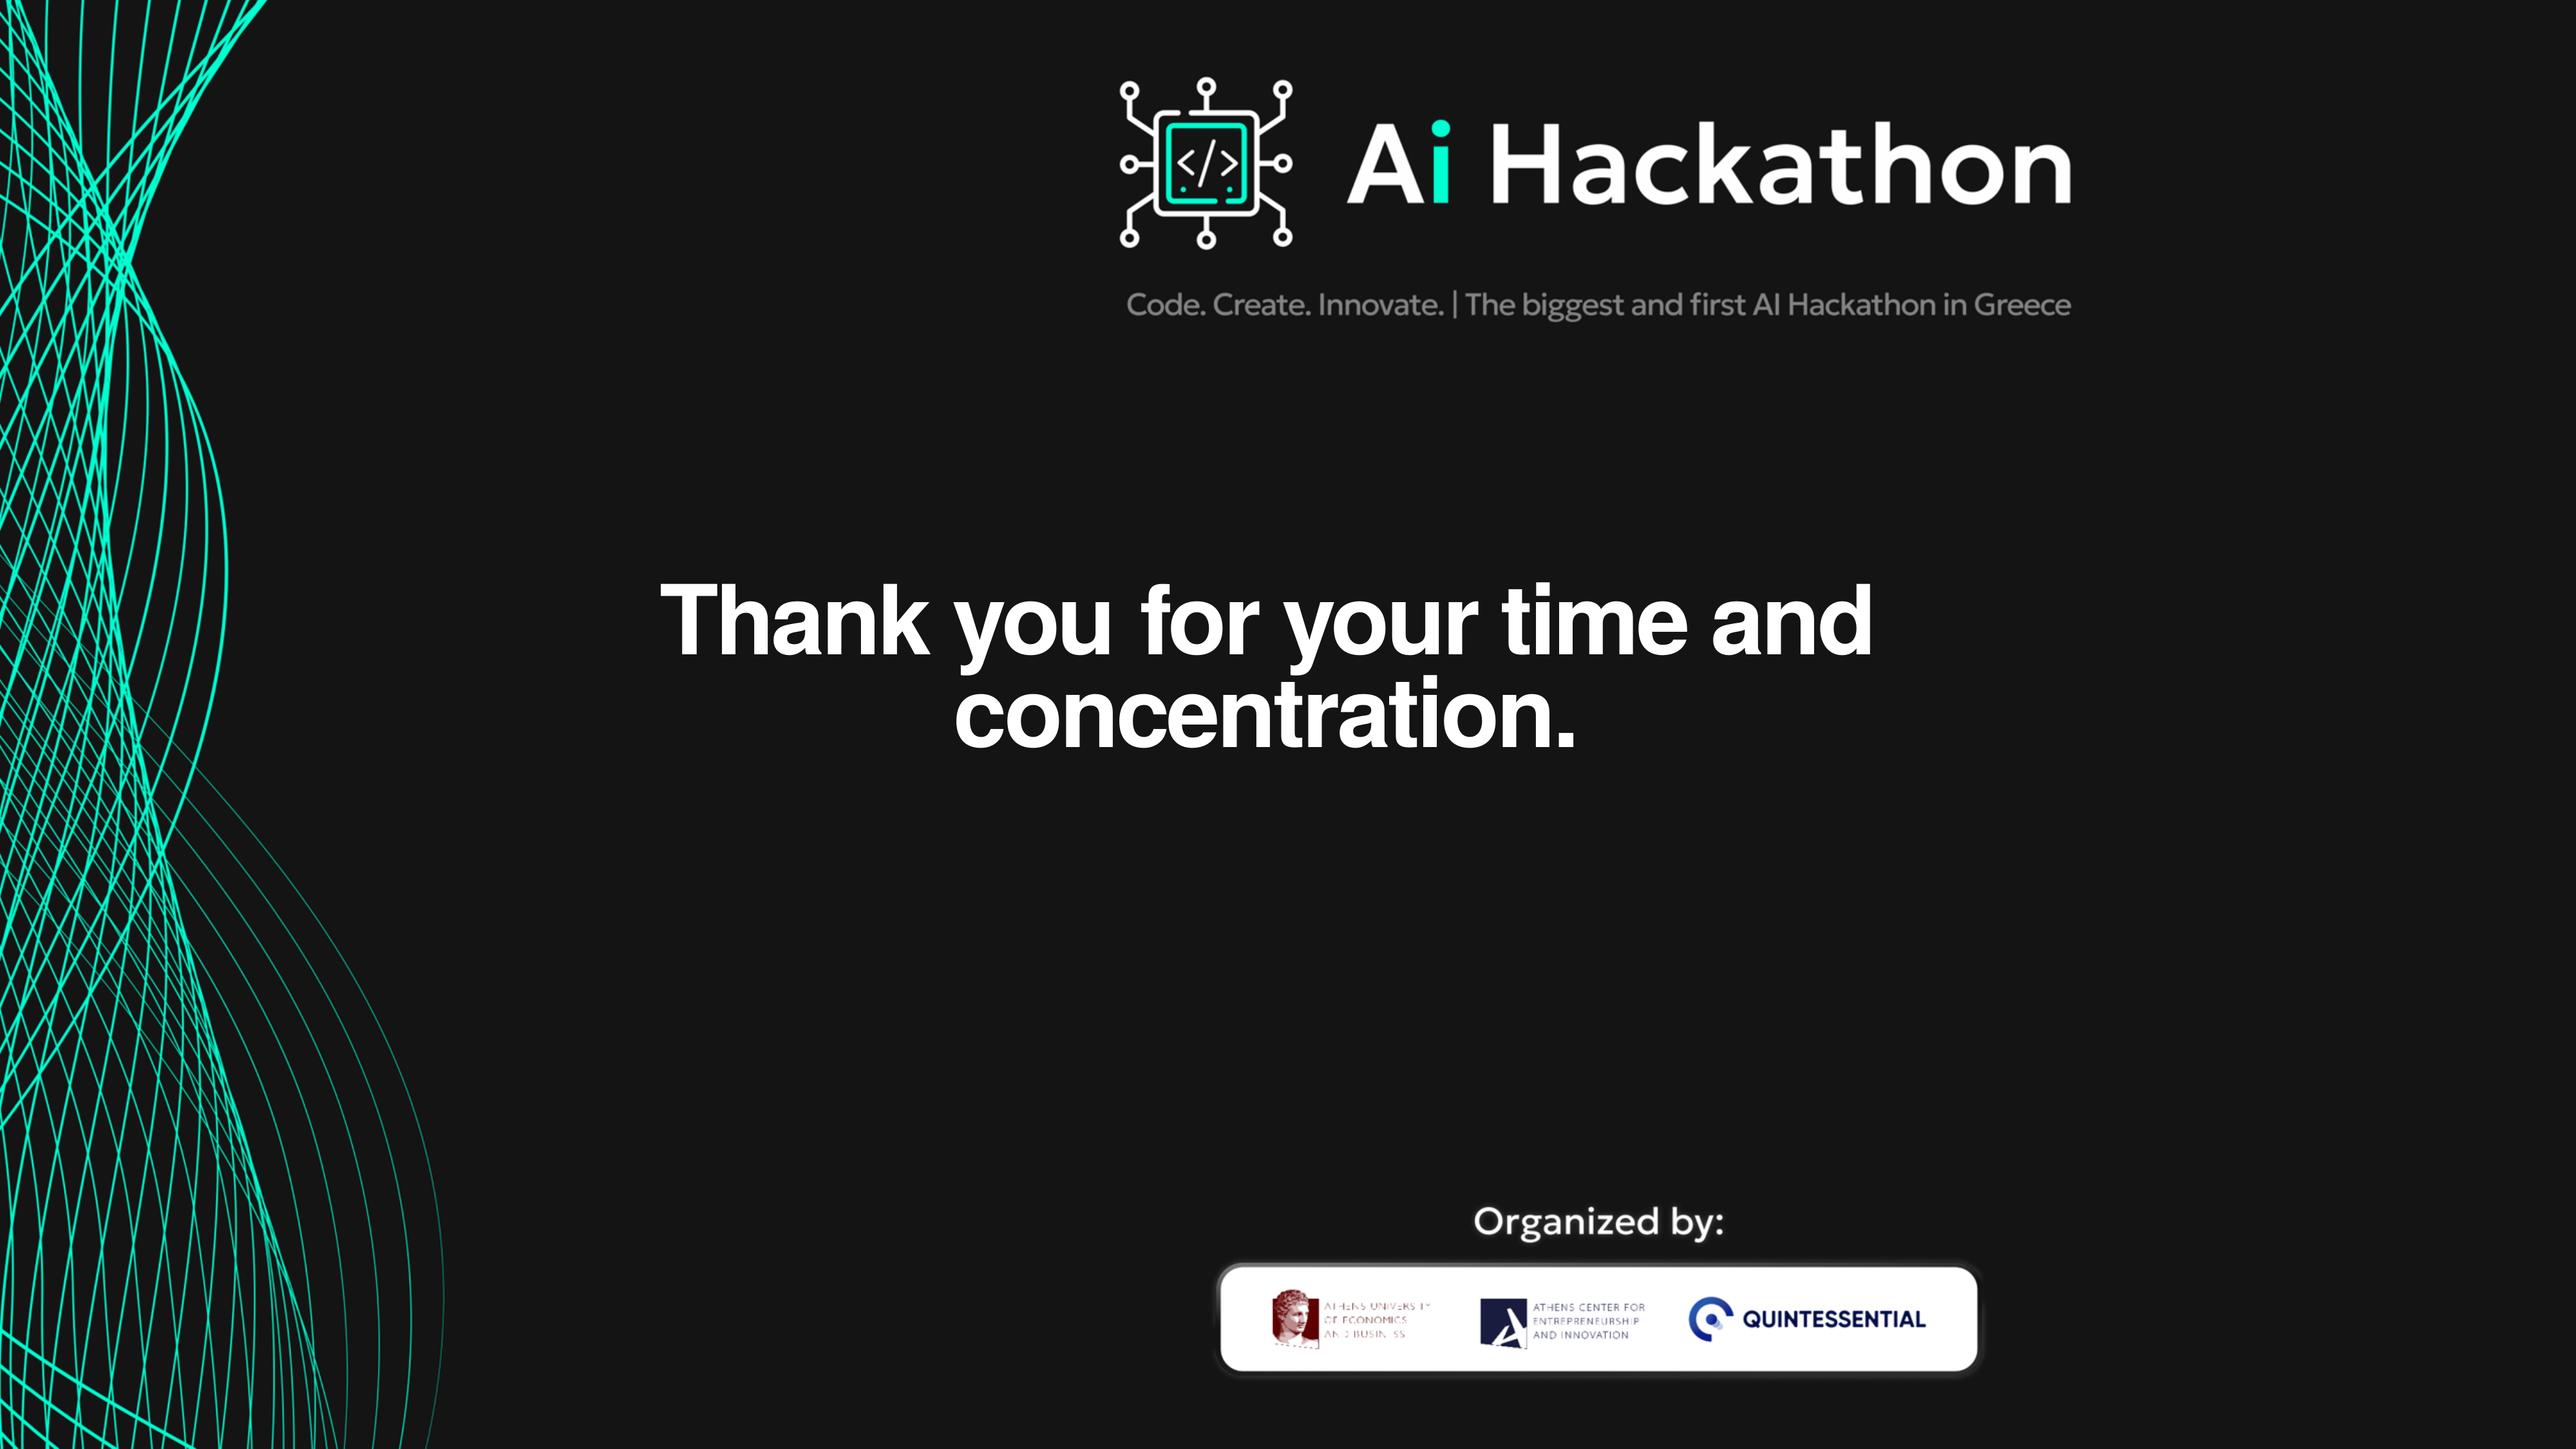

Thank you for your time and concentration.